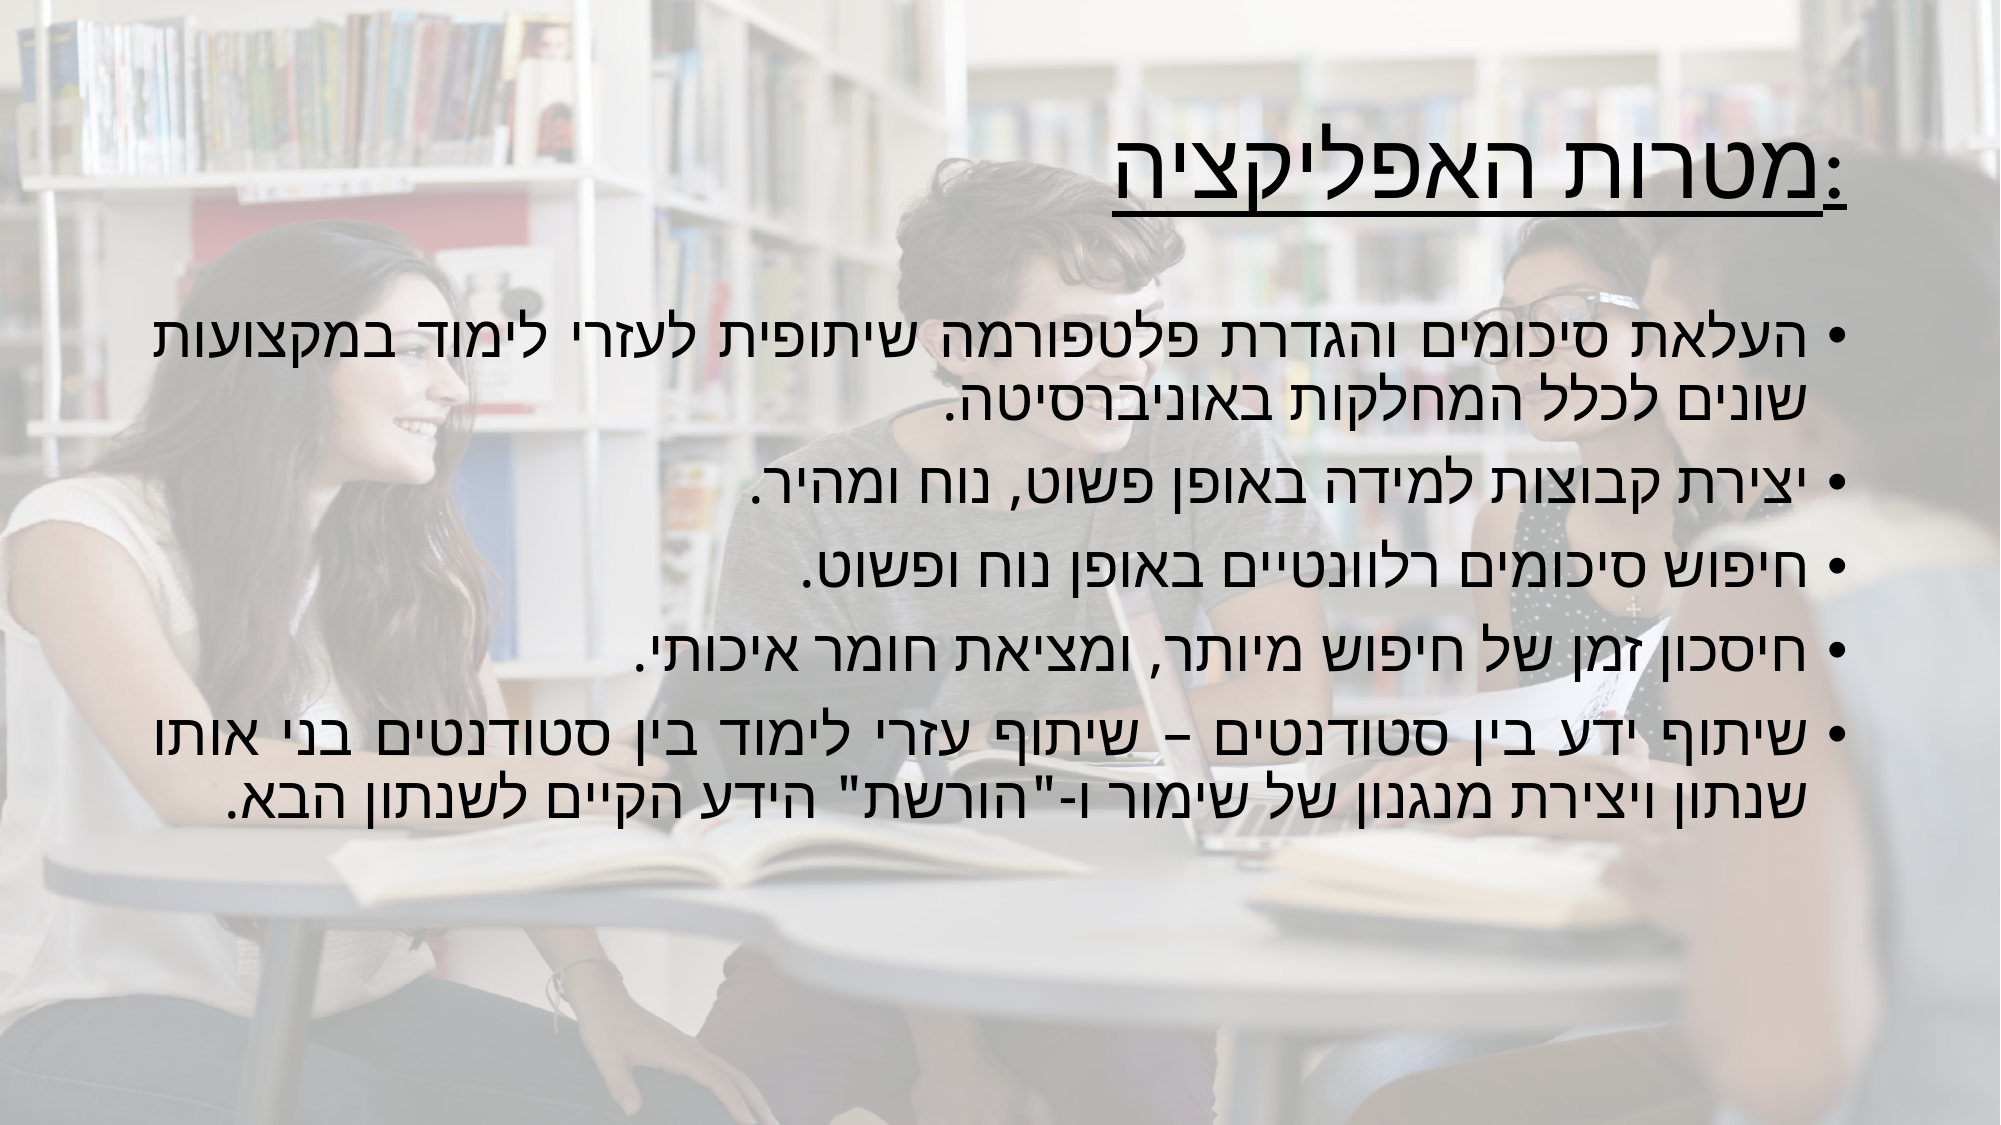

# מטרות האפליקציה:
העלאת סיכומים והגדרת פלטפורמה שיתופית לעזרי לימוד במקצועות שונים לכלל המחלקות באוניברסיטה.
יצירת קבוצות למידה באופן פשוט, נוח ומהיר.
חיפוש סיכומים רלוונטיים באופן נוח ופשוט.
חיסכון זמן של חיפוש מיותר, ומציאת חומר איכותי.
שיתוף ידע בין סטודנטים – שיתוף עזרי לימוד בין סטודנטים בני אותו שנתון ויצירת מנגנון של שימור ו-"הורשת" הידע הקיים לשנתון הבא.